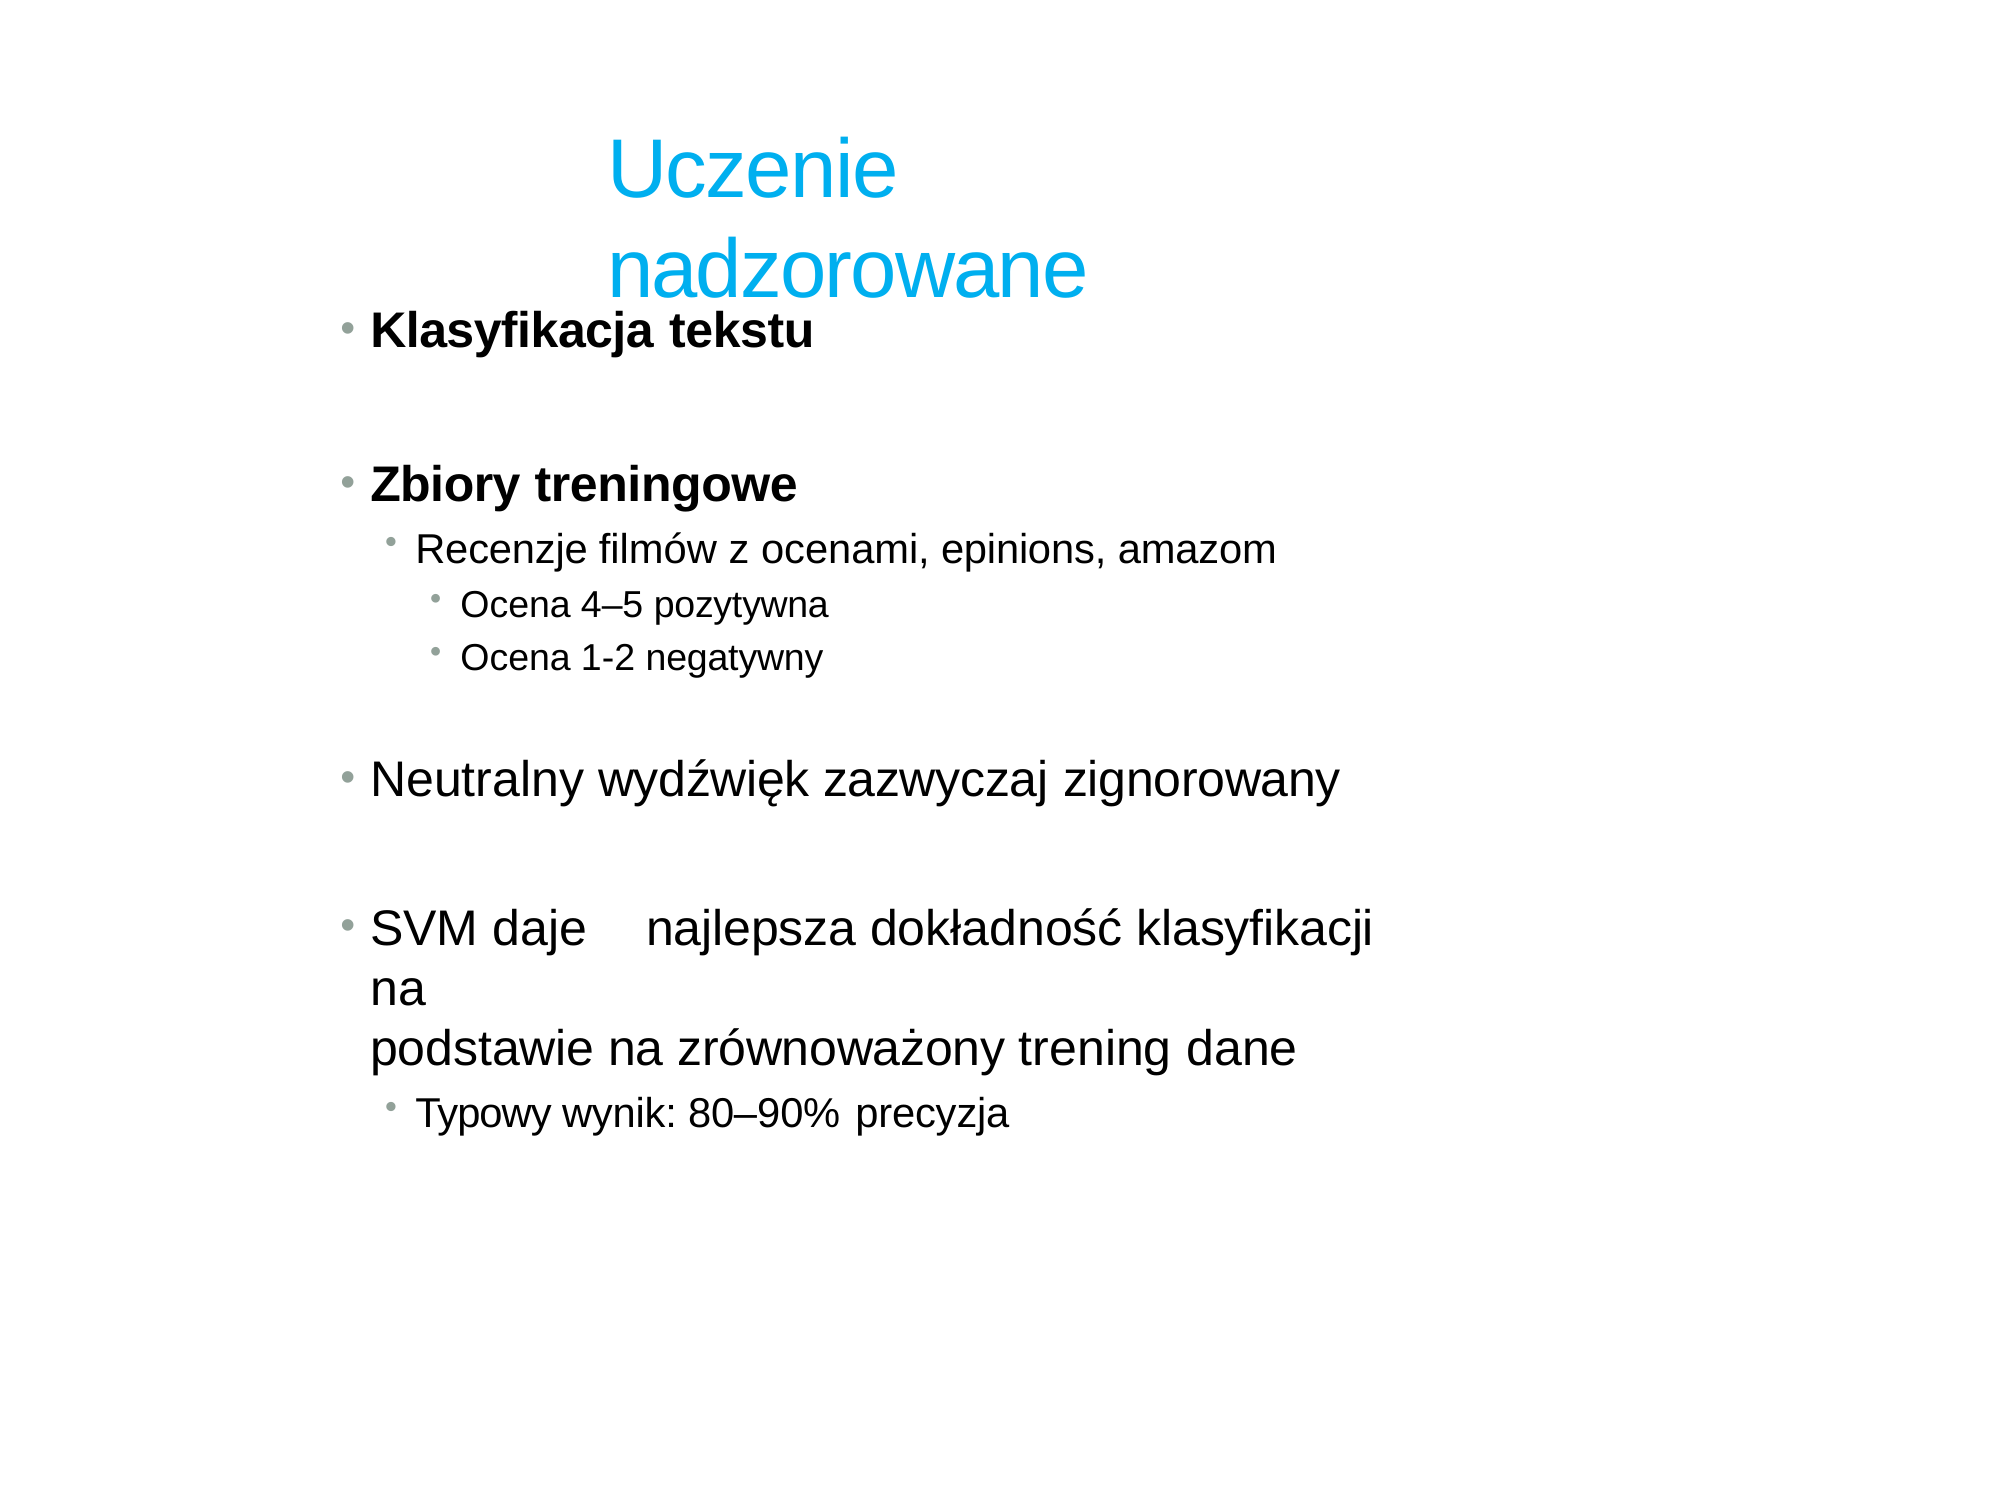

# Uczenie nadzorowane
Klasyfikacja tekstu

Zbiory treningowe
Recenzje filmów z ocenami, epinions, amazom
Ocena 4–5 pozytywna
Ocena 1-2 negatywny

Neutralny wydźwięk zazwyczaj zignorowany

SVM daje	najlepsza dokładność klasyfikacji na
podstawie na zrównoważony trening dane
Typowy wynik: 80–90% precyzja